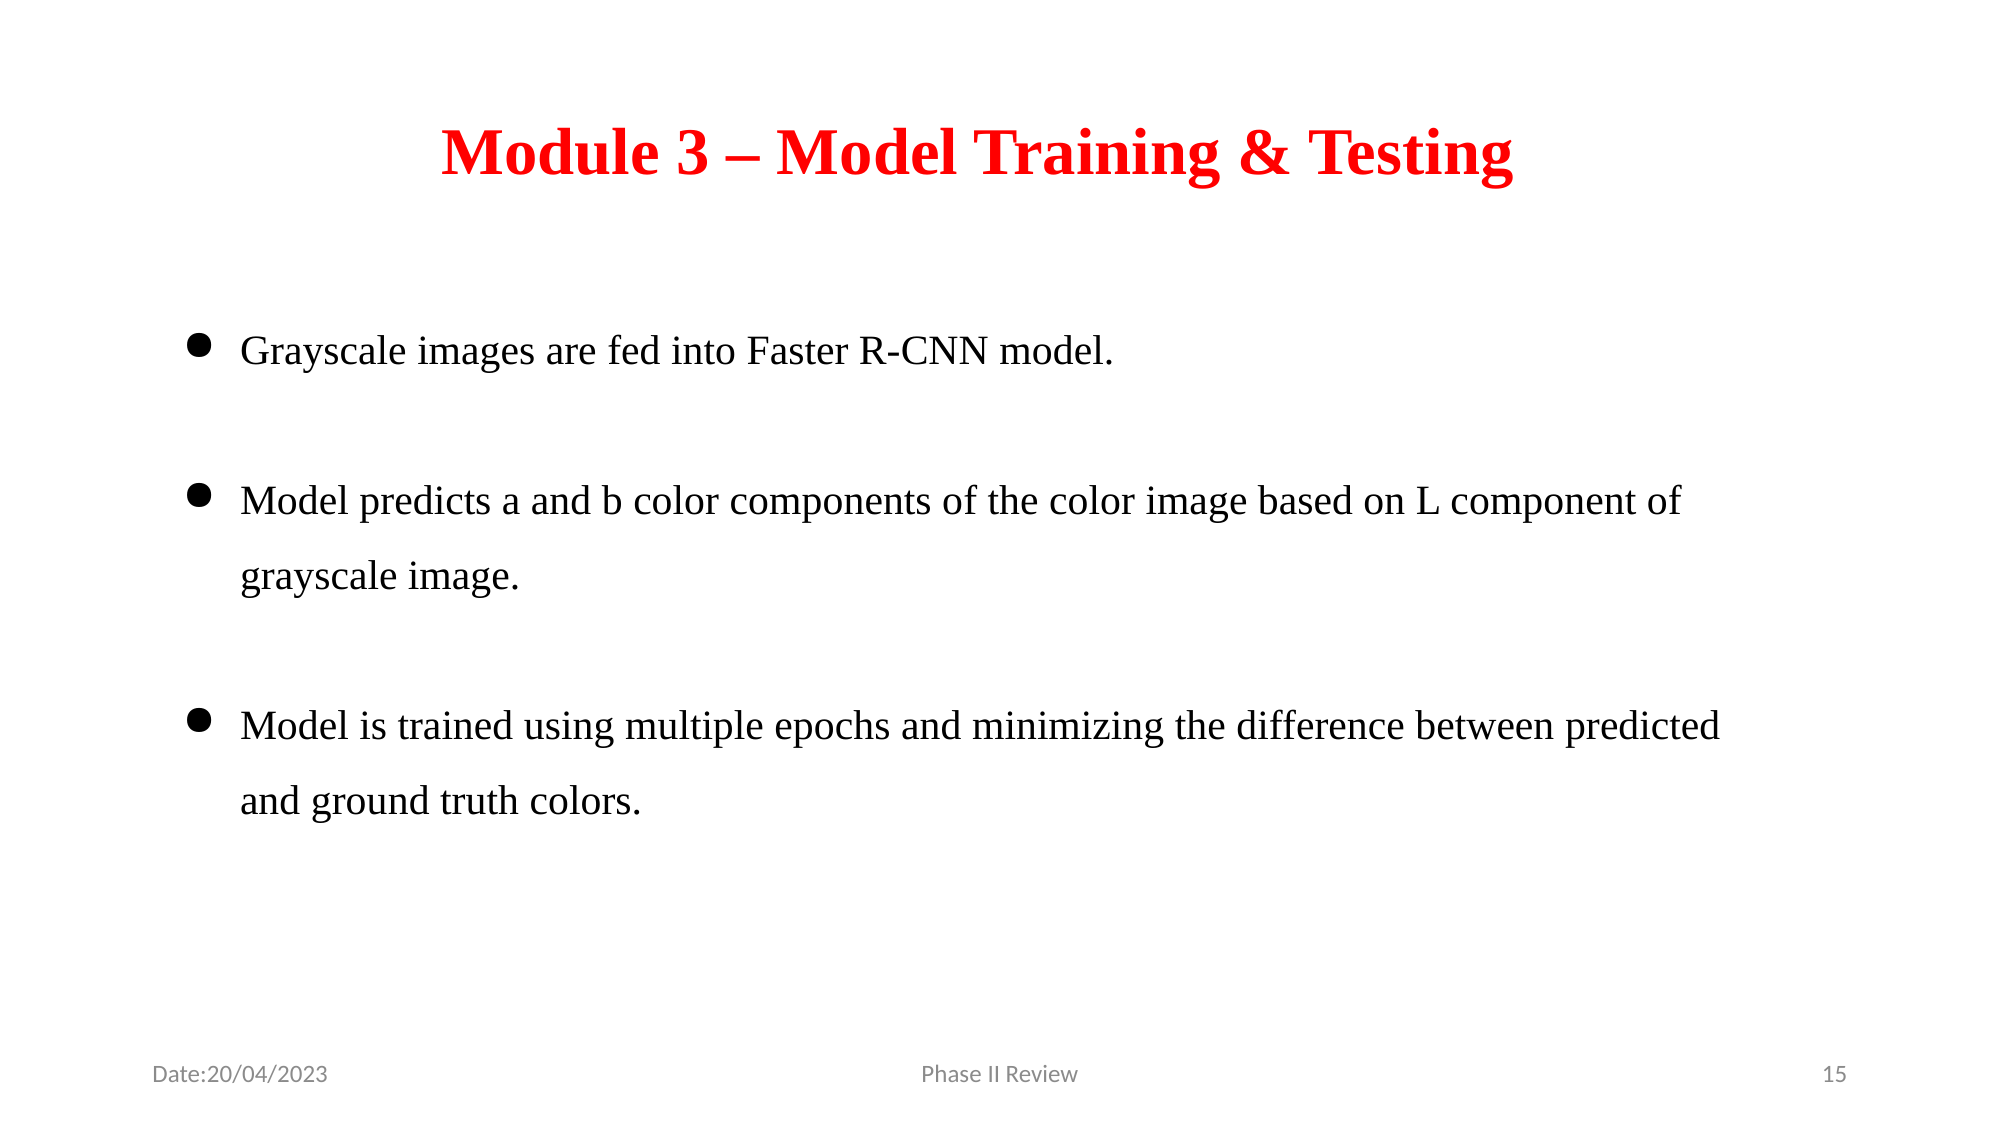

# Module 3 – Model Training & Testing

Grayscale images are fed into Faster R-CNN model.

Model predicts a and b color components of the color image based on L component of grayscale image.

Model is trained using multiple epochs and minimizing the difference between predicted and ground truth colors.
Date:20/04/2023
Phase II Review
15